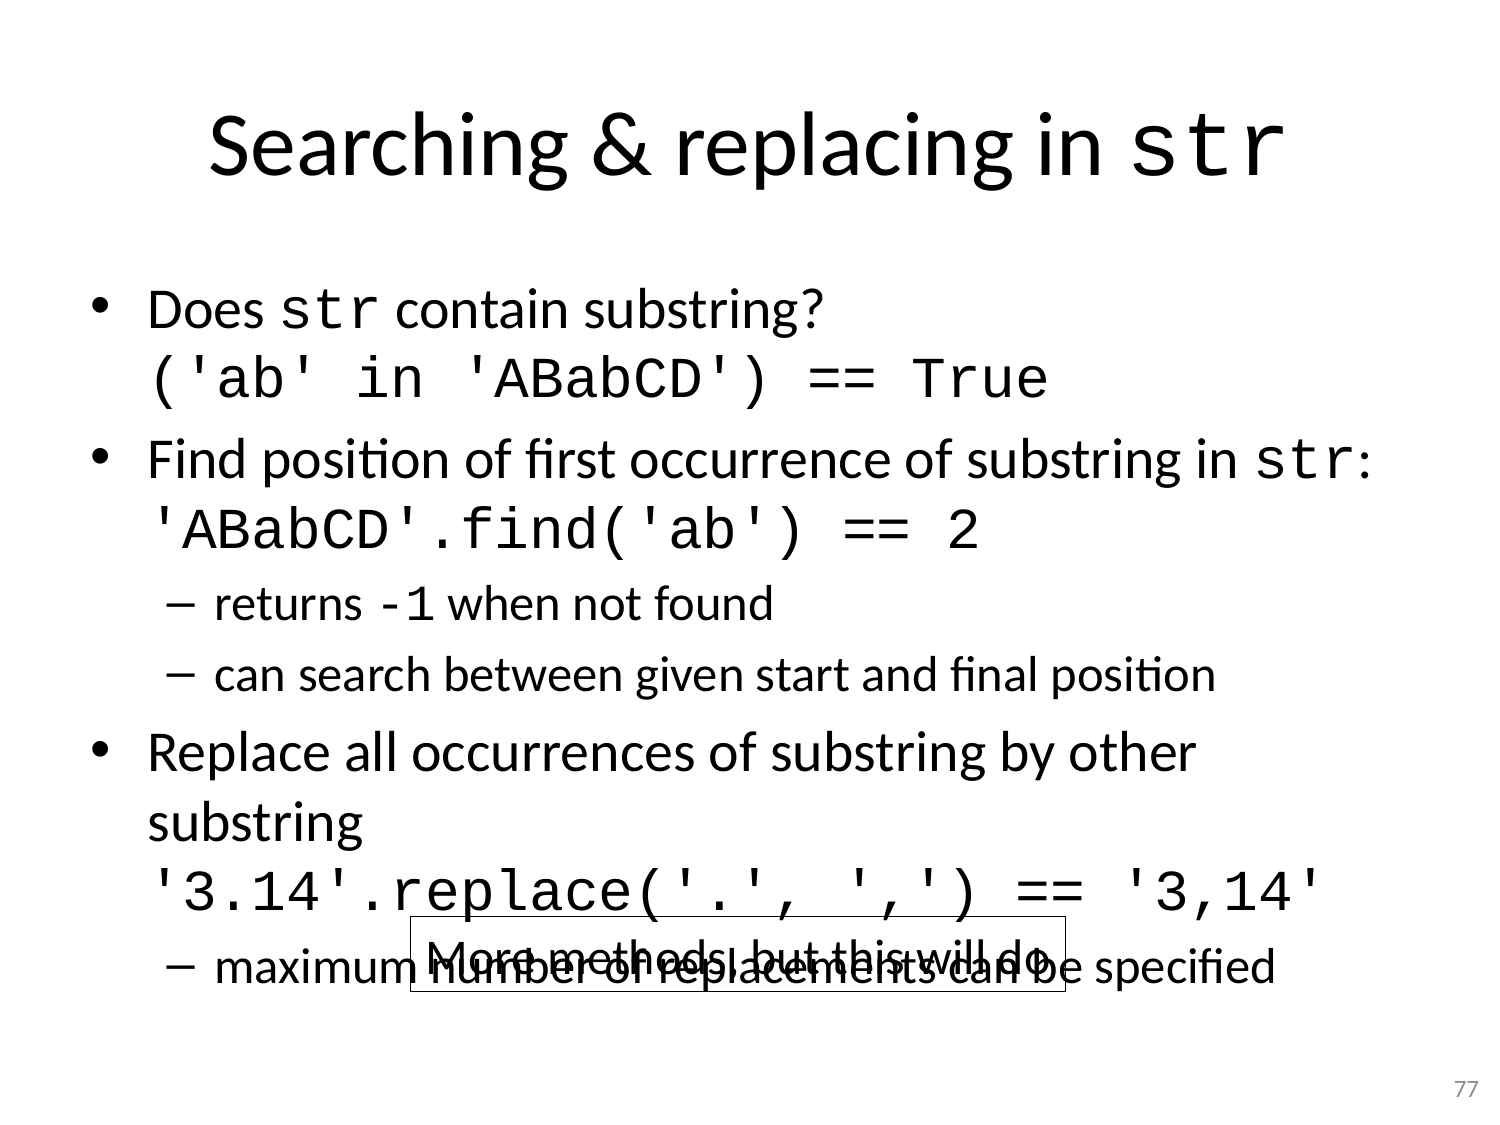

# Searching & replacing in str
Does str contain substring?
('ab' in 'ABabCD') == True
Find position of first occurrence of substring in str:
'ABabCD'.find('ab') == 2
returns -1 when not found
can search between given start and final position
Replace all occurrences of substring by other substring
'3.14'.replace('.', ',') == '3,14'
maximum number of replacements can be specified
More methods, but this will do
77